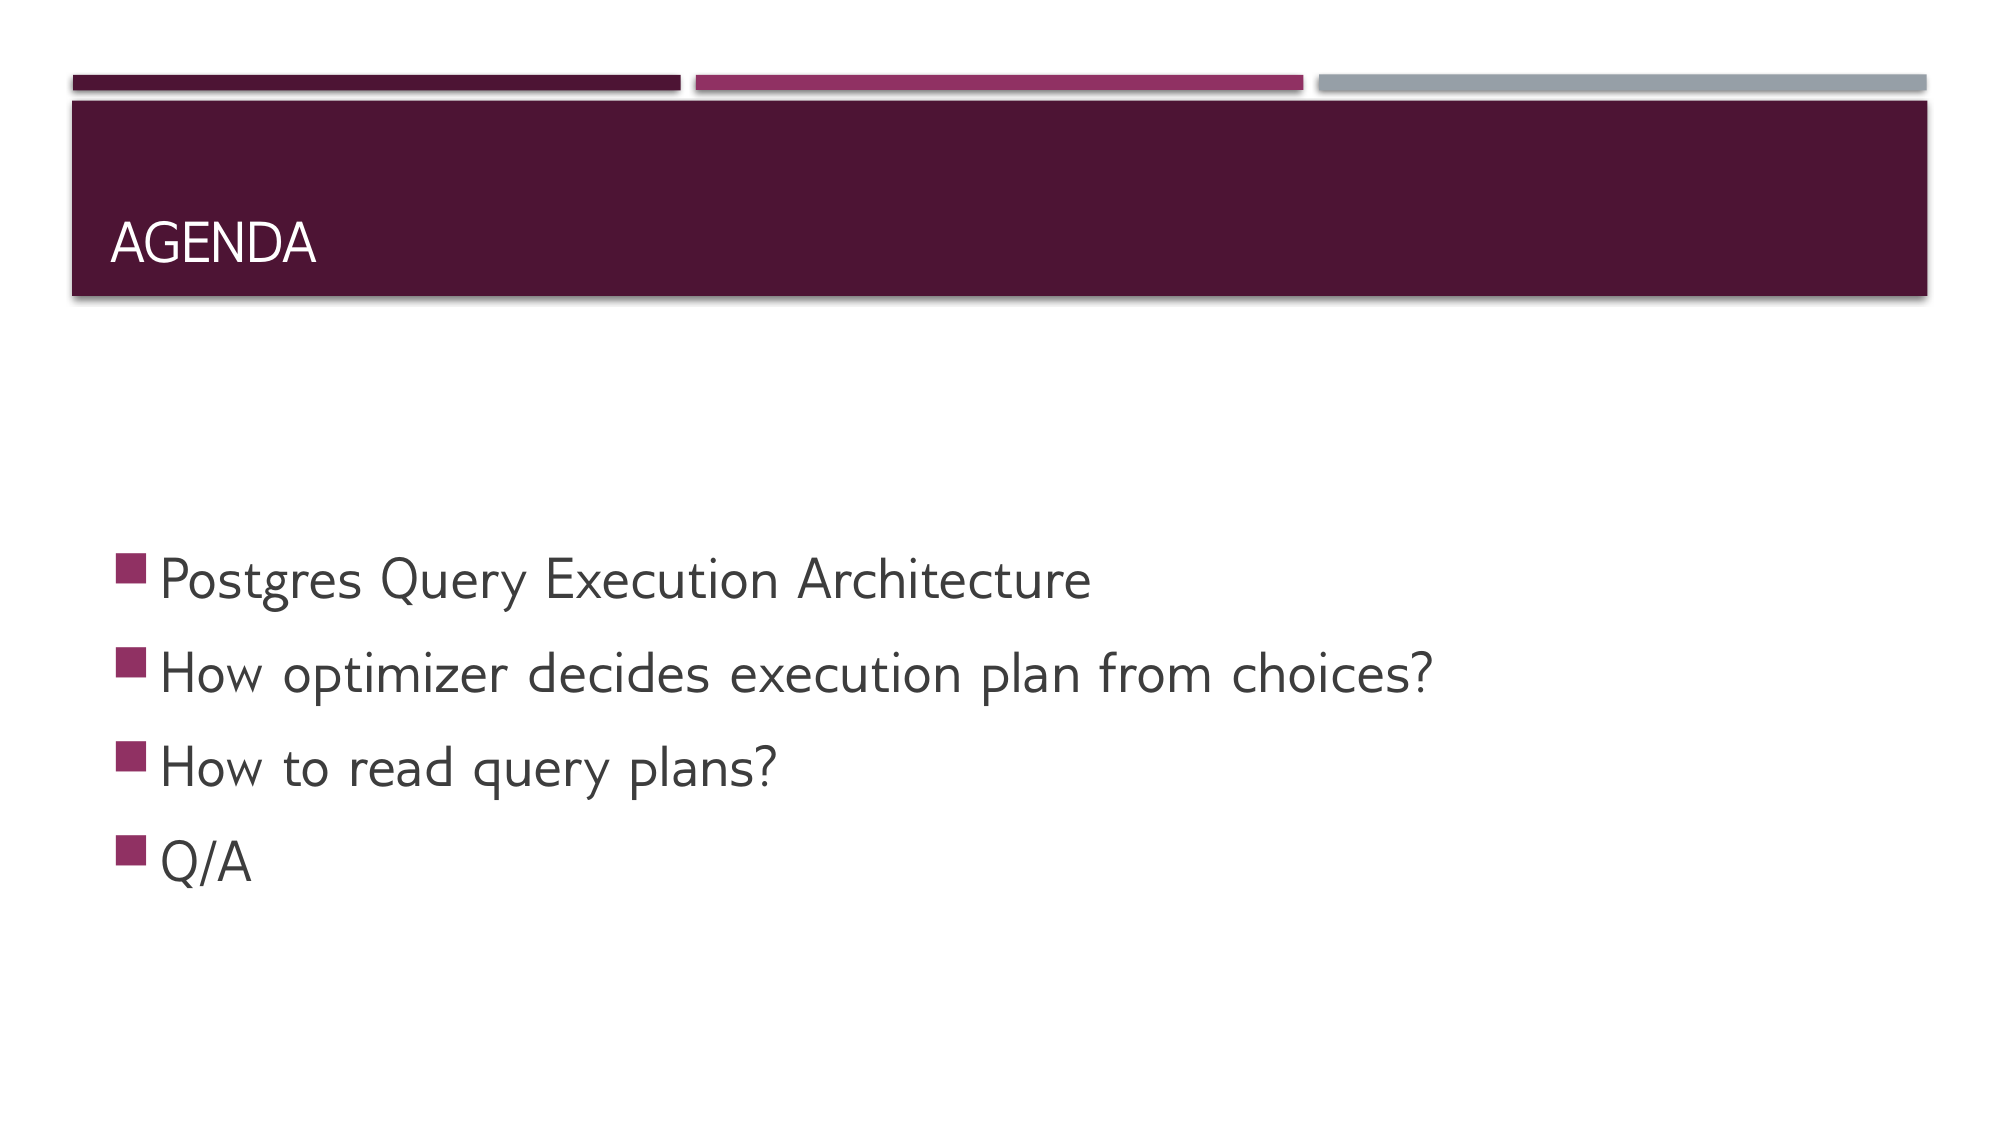

# agenda
Postgres Query Execution Architecture
How optimizer decides execution plan from choices?
How to read query plans?
Q/A